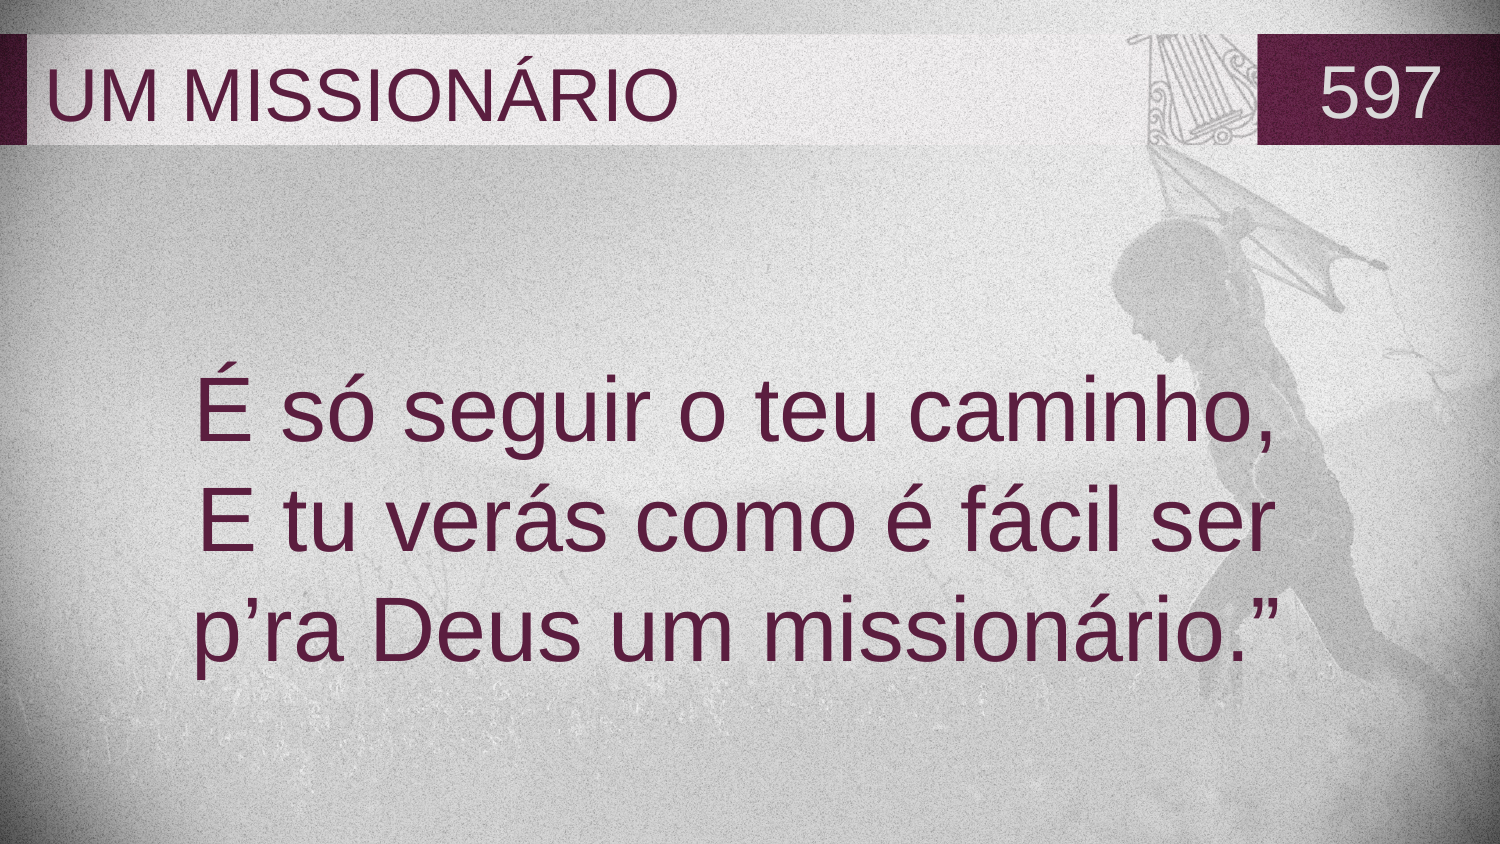

# UM MISSIONÁRIO
597
É só seguir o teu caminho,
E tu verás como é fácil ser
p’ra Deus um missionário.”